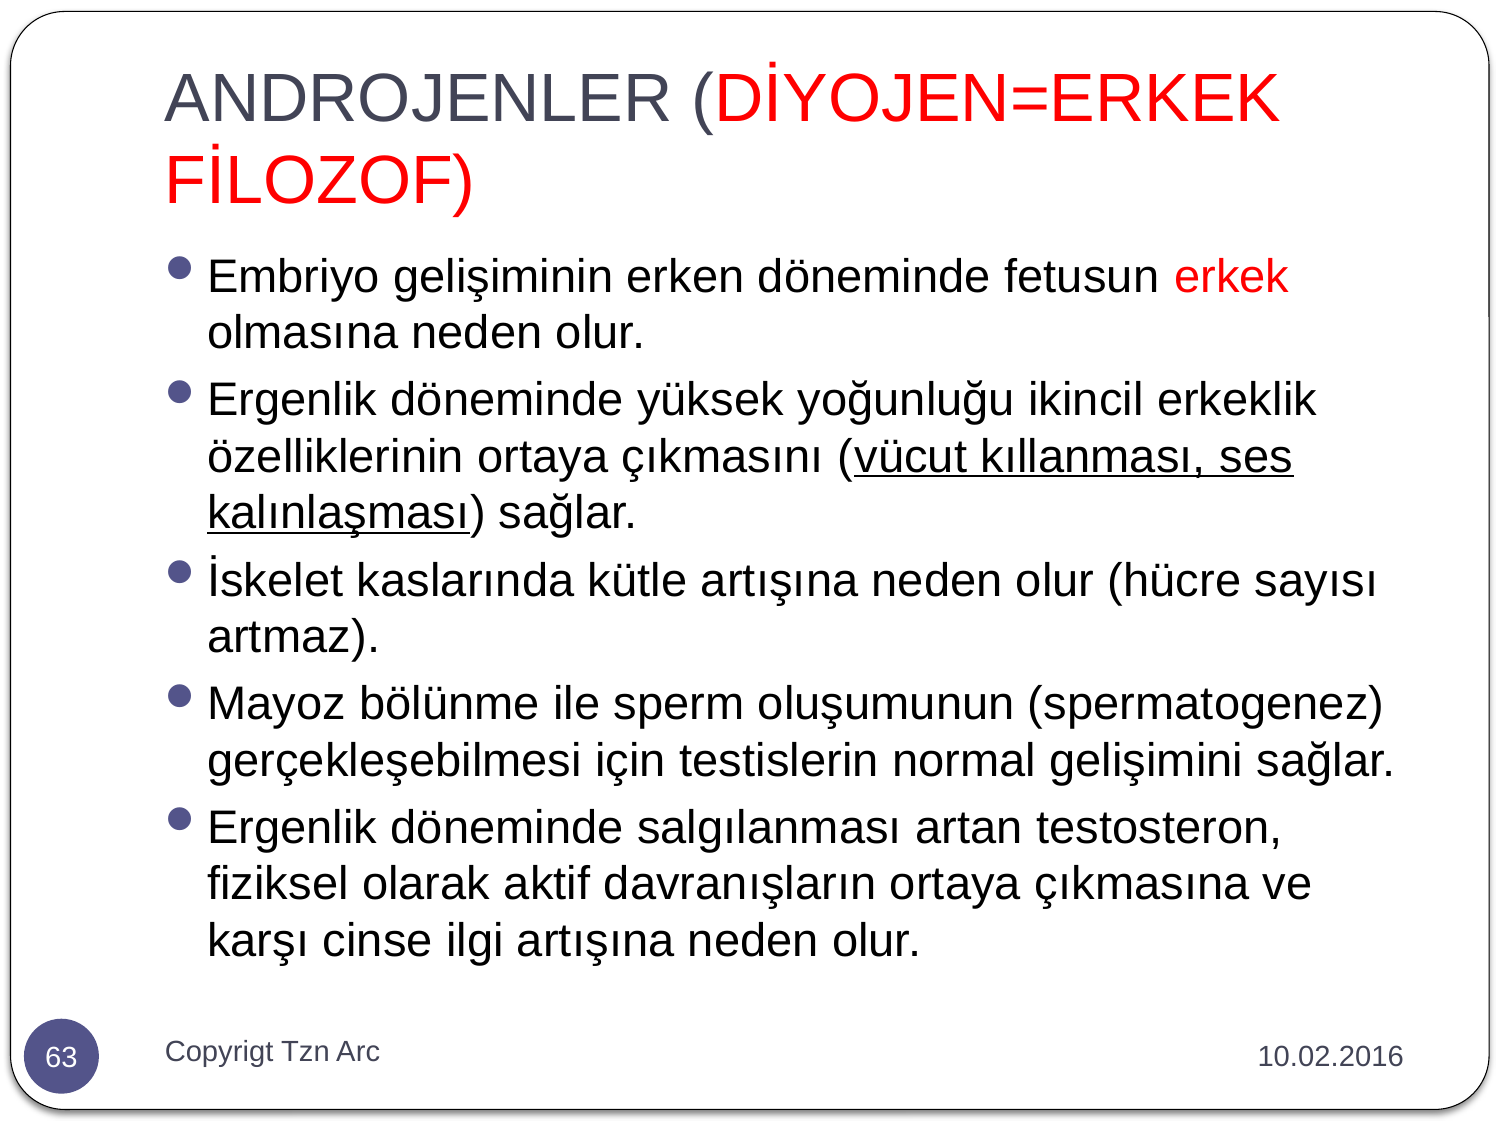

# ANDROJENLER (DİYOJEN=ERKEK FİLOZOF)
Embriyo gelişiminin erken döneminde fetusun erkek olmasına neden olur.
Ergenlik döneminde yüksek yoğunluğu ikincil erkeklik özelliklerinin ortaya çıkmasını (vücut kıllanması, ses kalınlaşması) sağlar.
İskelet kaslarında kütle artışına neden olur (hücre sayısı artmaz).
Mayoz bölünme ile sperm oluşumunun (spermatogenez) gerçekleşebilmesi için testislerin normal gelişimini sağlar.
Ergenlik döneminde salgılanması artan testosteron, fiziksel olarak aktif davranışların ortaya çıkmasına ve karşı cinse ilgi artışına neden olur.
Copyrigt Tzn Arc
10.02.2016
63